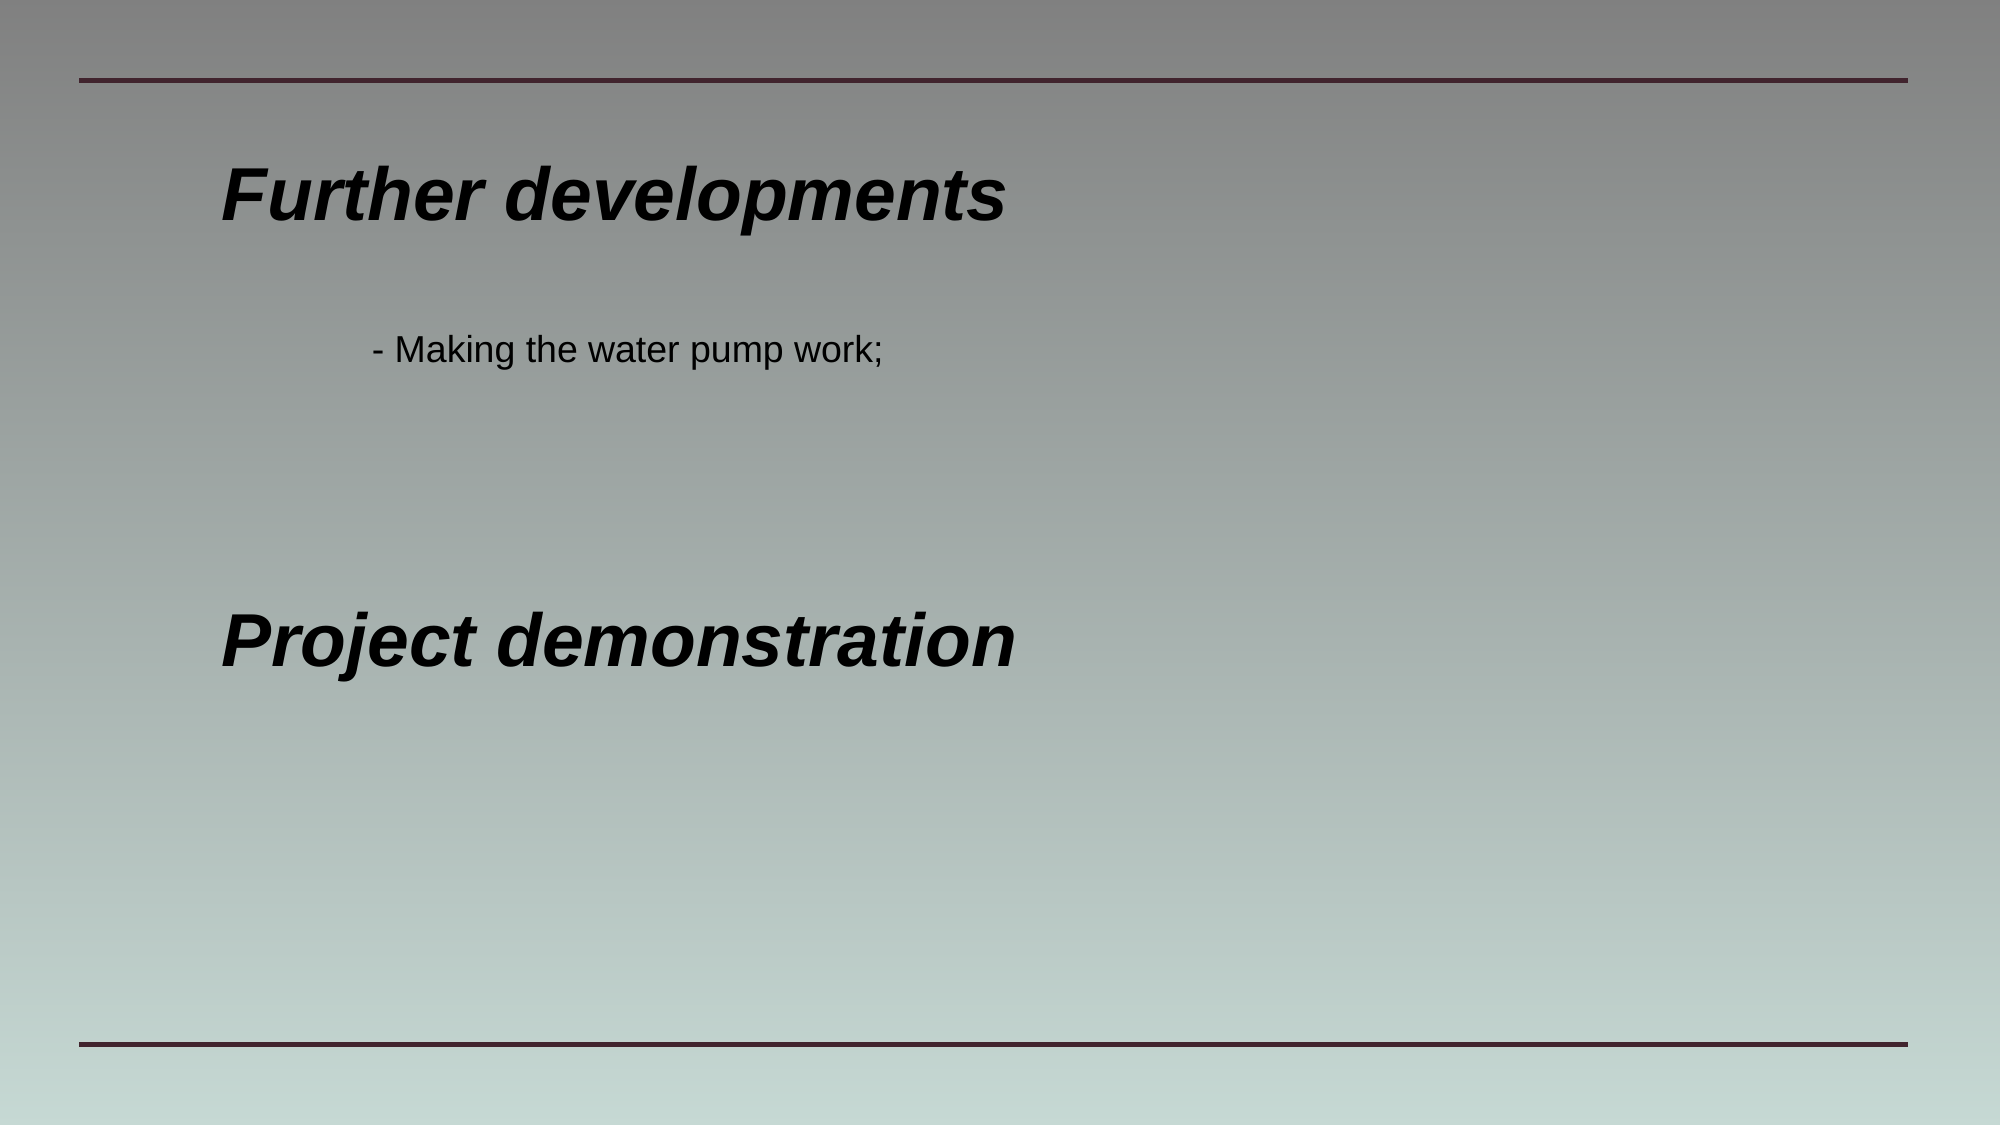

Further developments

	- Making the water pump work;
Project demonstration